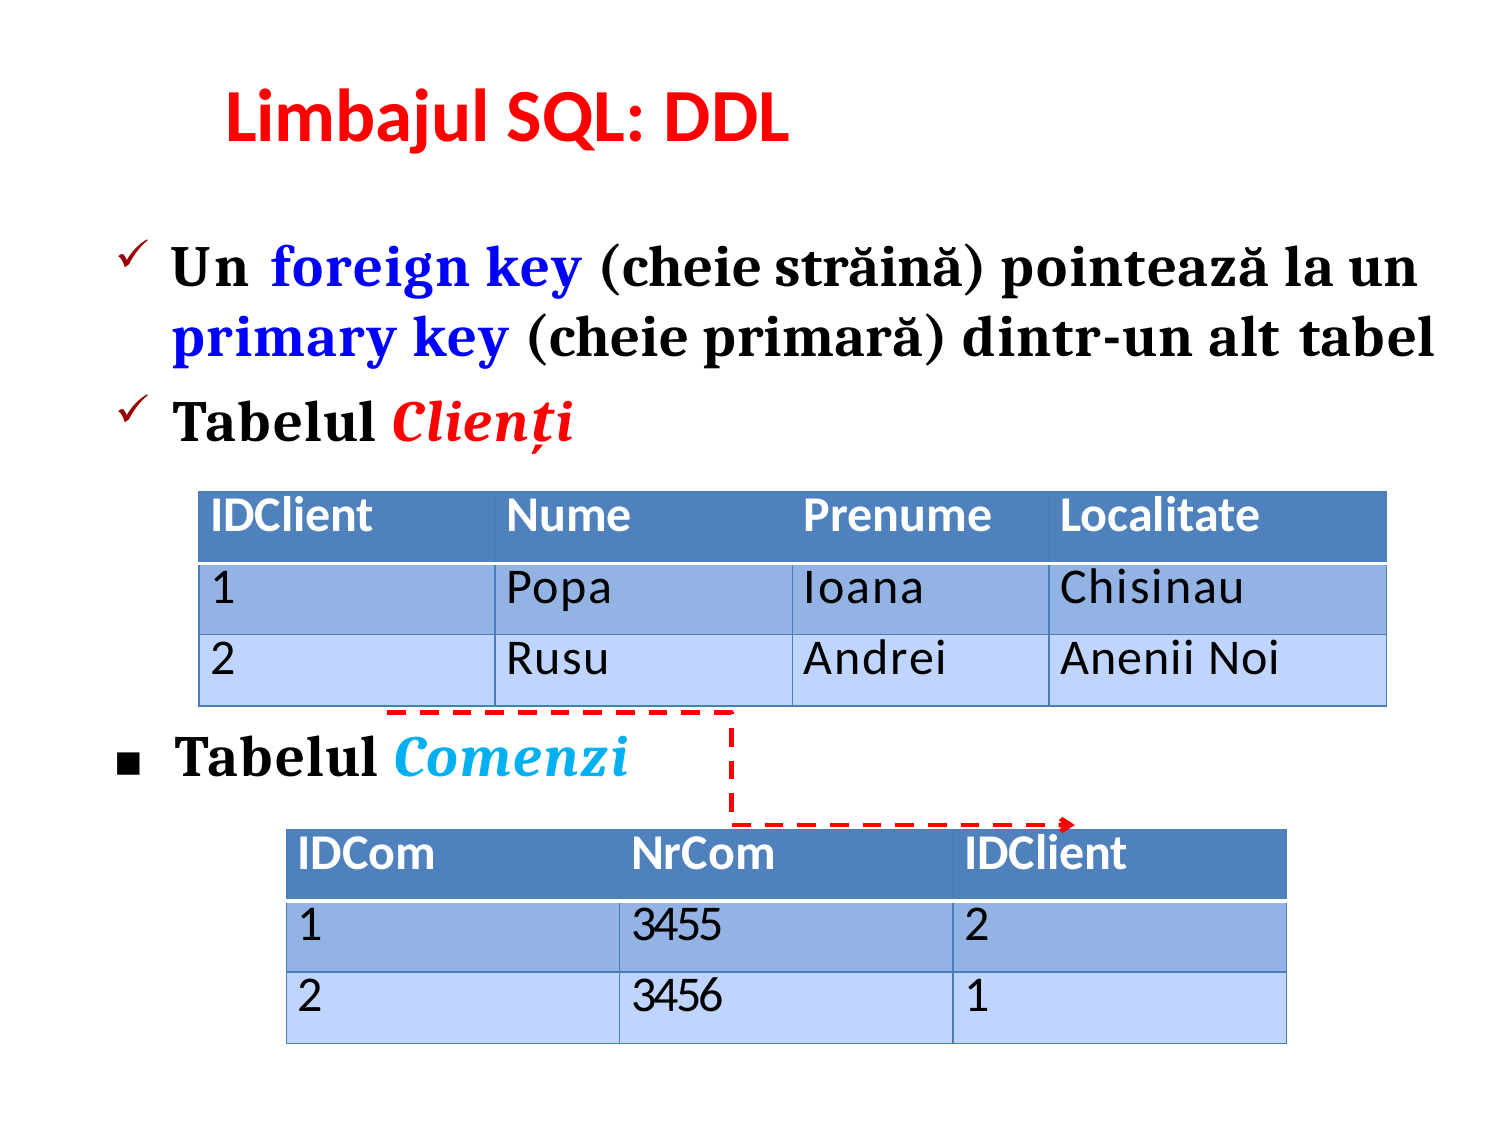

# Limbajul SQL: DDL
Un foreign key (cheie străină) pointează la un  primary key (cheie primară) dintr-un alt tabel
Tabelul Clienți
| IDClient | Nume | Prenume | Localitate |
| --- | --- | --- | --- |
| 1 | Popa | Ioana | Chisinau |
| 2 | Rusu | Andrei | Anenii Noi |
◼	Tabelul Comenzi
| IDCom | NrCom | IDClient |
| --- | --- | --- |
| 1 | 3455 | 2 |
| 2 | 3456 | 1 |